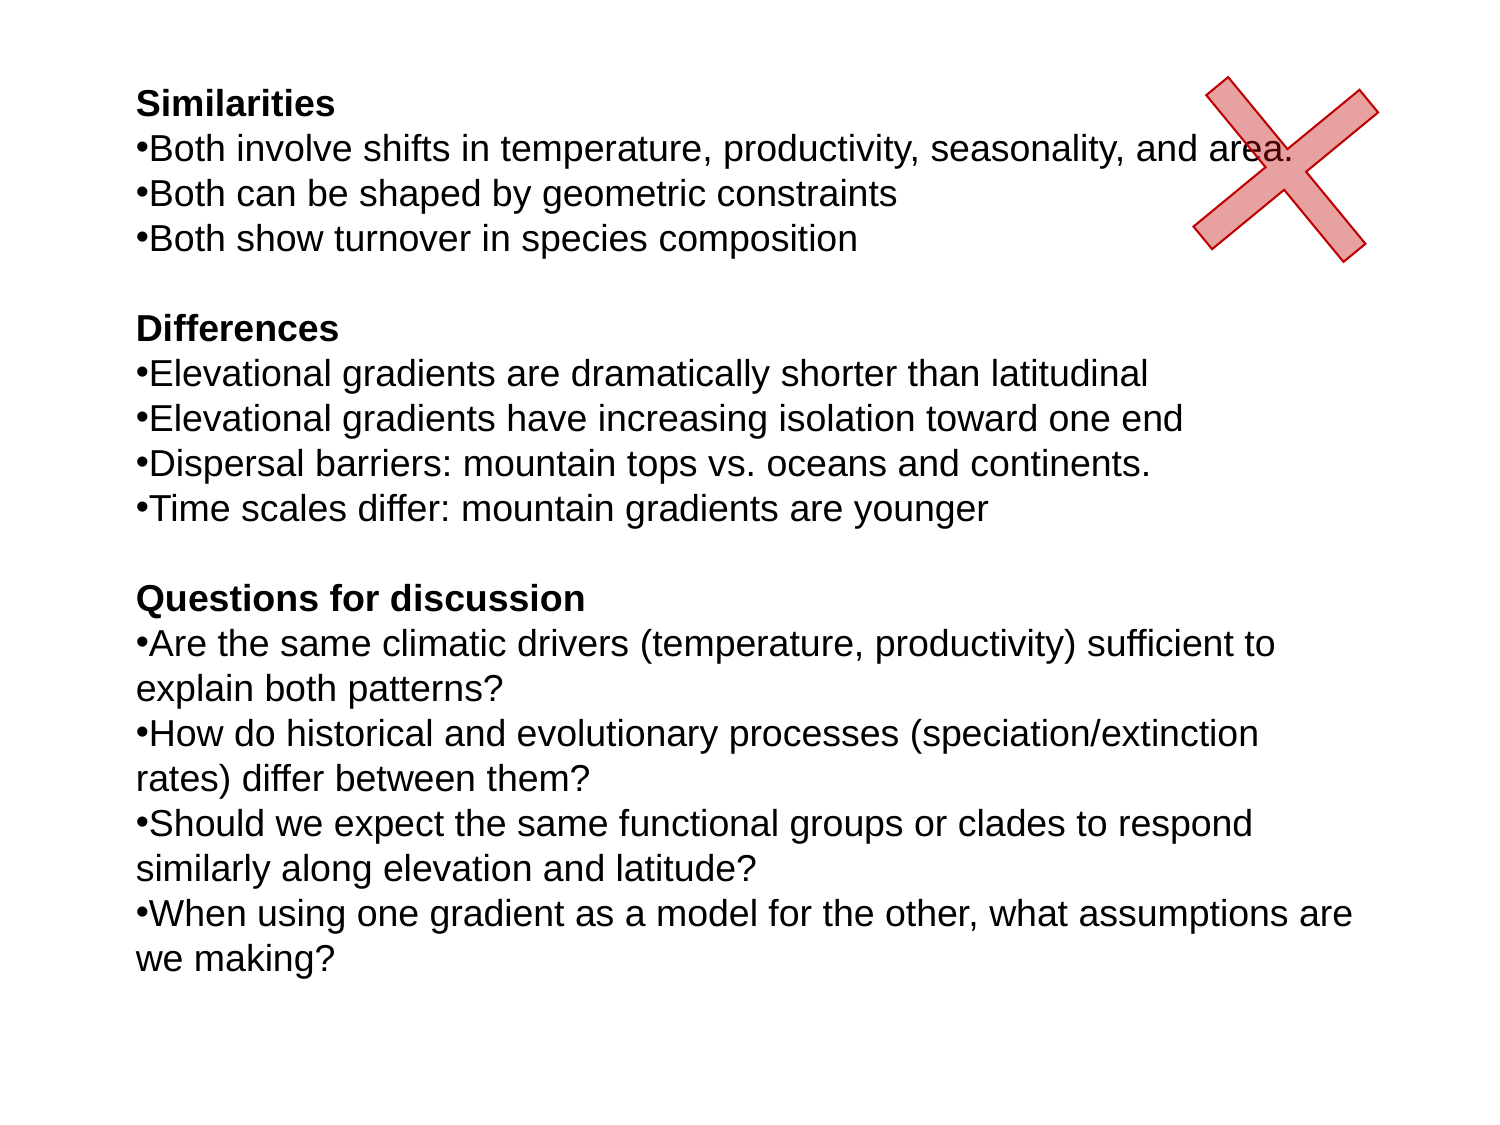

Similarities
Both involve shifts in temperature, productivity, seasonality, and area.
Both can be shaped by geometric constraints
Both show turnover in species composition

Differences
Elevational gradients are dramatically shorter than latitudinal
Elevational gradients have increasing isolation toward one end
Dispersal barriers: mountain tops vs. oceans and continents.
Time scales differ: mountain gradients are younger

Questions for discussion
Are the same climatic drivers (temperature, productivity) sufficient to explain both patterns?
How do historical and evolutionary processes (speciation/extinction rates) differ between them?
Should we expect the same functional groups or clades to respond similarly along elevation and latitude?
When using one gradient as a model for the other, what assumptions are we making?